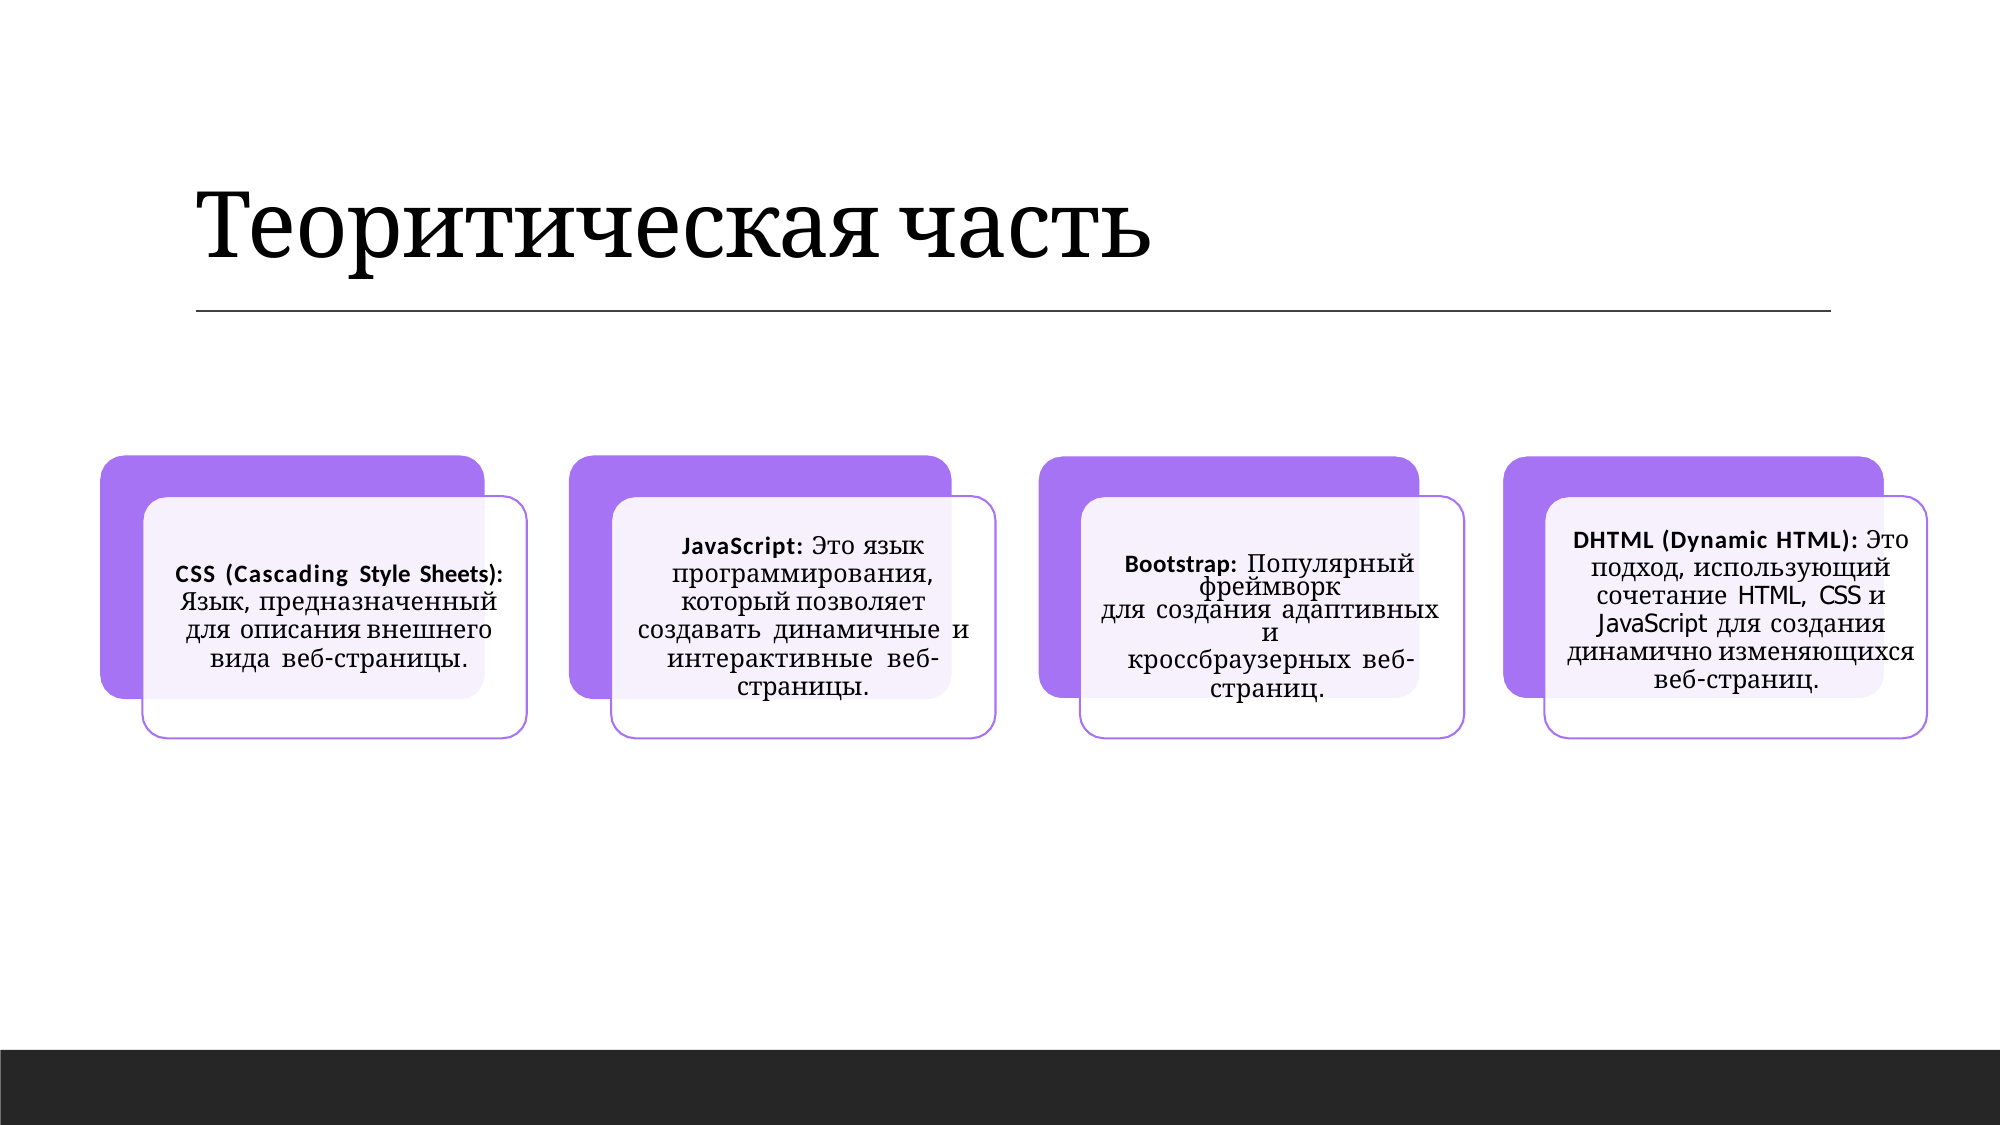

# Теоритическая часть

DHTML (Dynamic HTML): Это подход, использующий сочетание HTML, CSS и JavaScript для создания динамично изменяющихся веб-страниц.
JavaScript: Это язык программирования, который позволяет создавать динамичные и интерактивные веб-страницы.
Bootstrap: Популярный фреймворк
для создания адаптивных и
кроссбраузерных веб-страниц.
CSS (Cascading Style Sheets): Язык, предназначенный для описания внешнего вида веб-страницы.